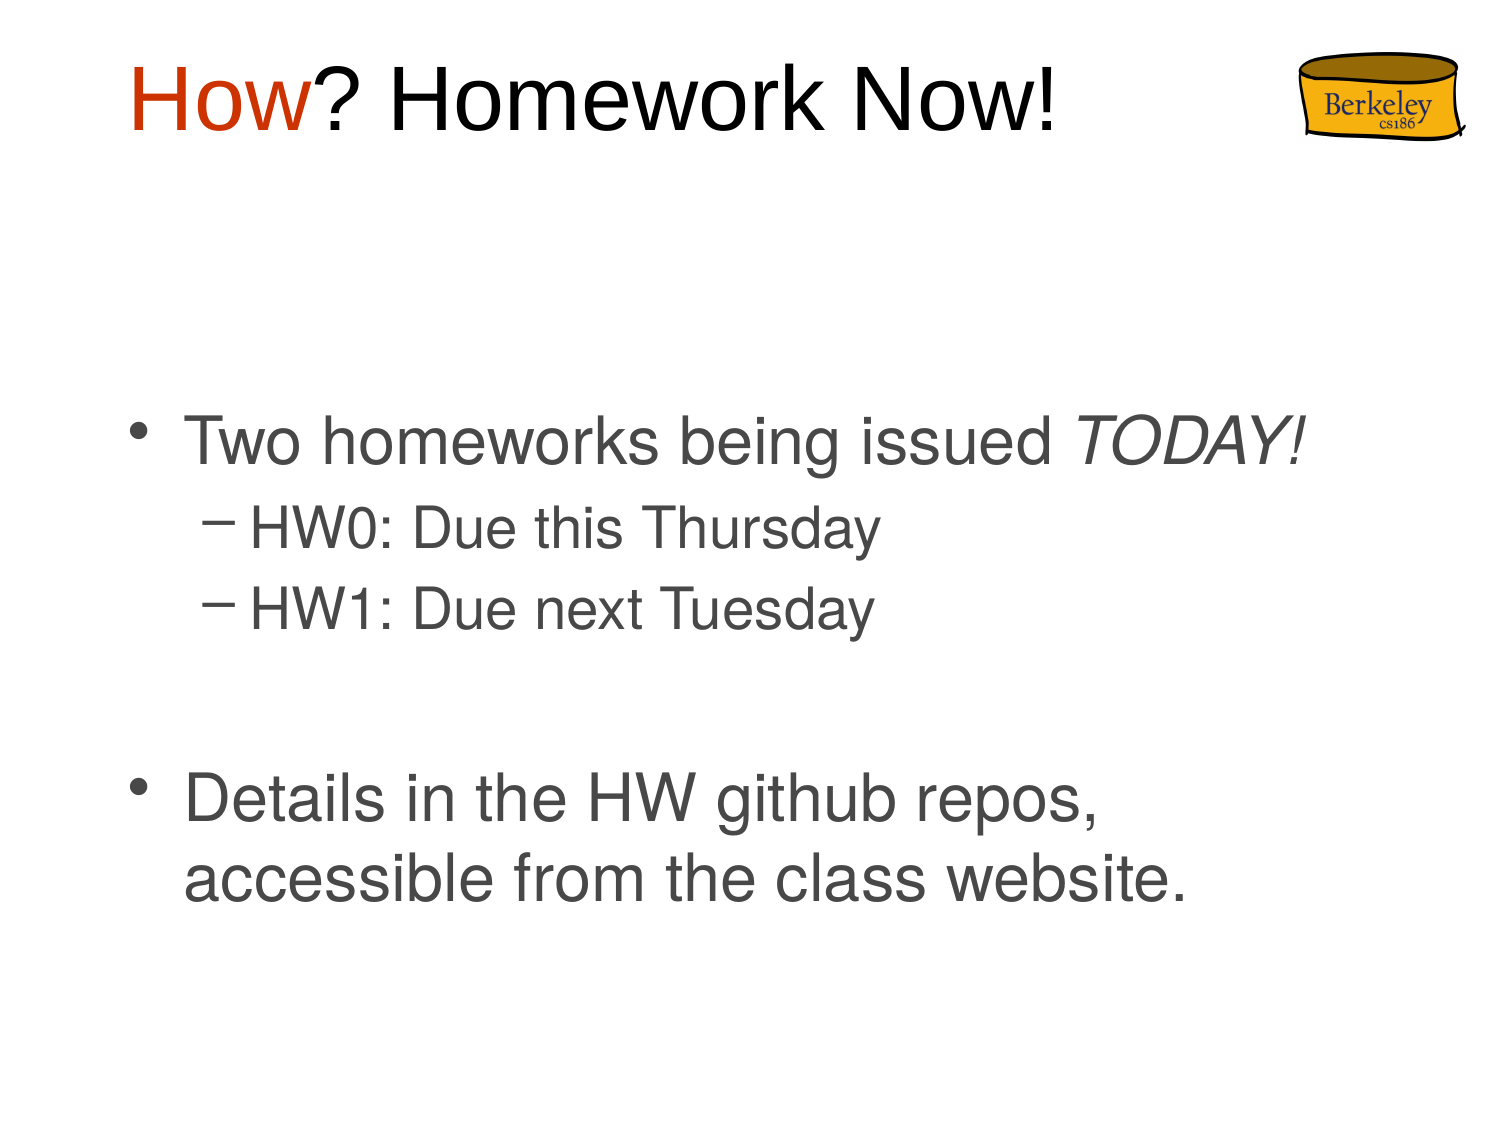

# How? Homework Now!
Two homeworks being issued TODAY!
HW0: Due this Thursday
HW1: Due next Tuesday

Details in the HW github repos, accessible from the class website.